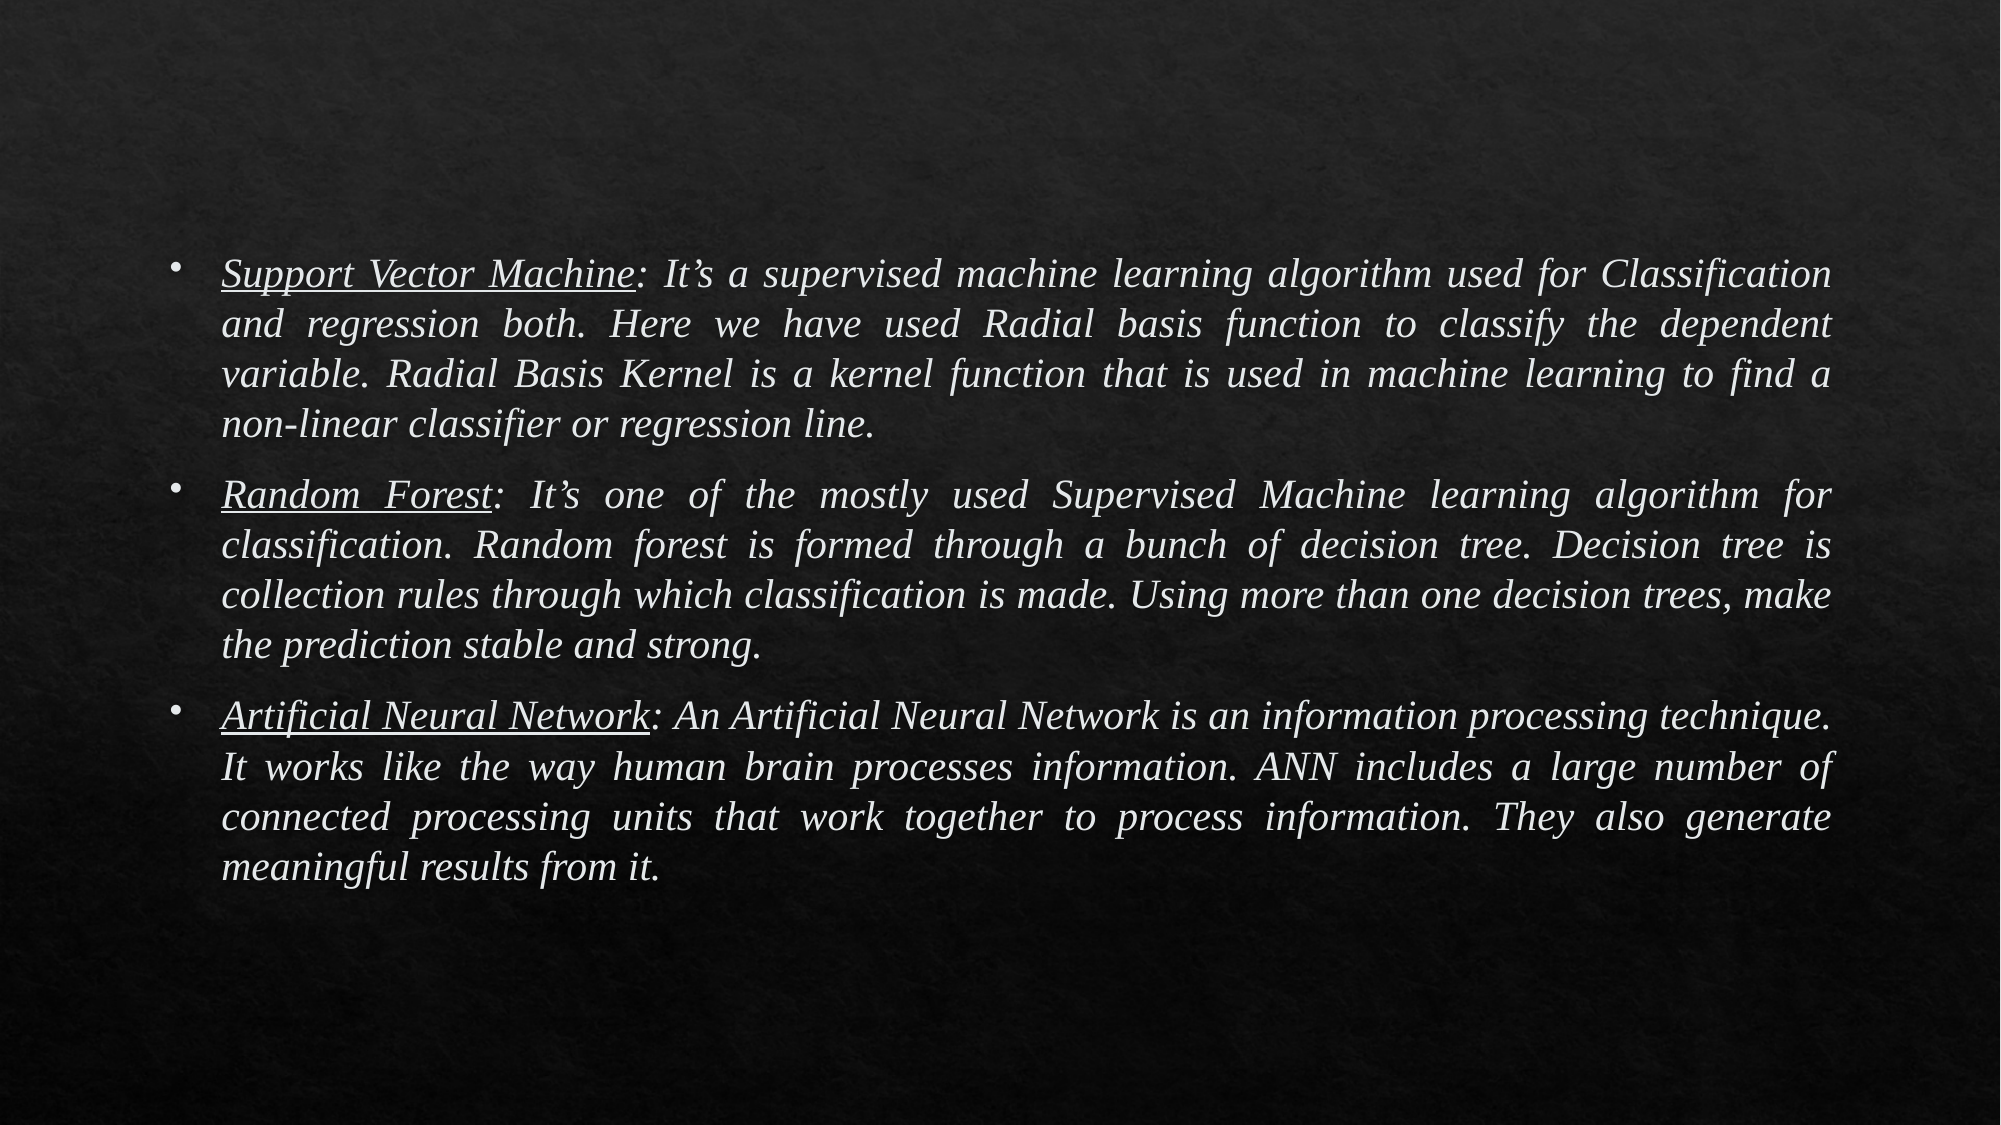

#
Support Vector Machine: It’s a supervised machine learning algorithm used for Classification and regression both. Here we have used Radial basis function to classify the dependent variable. Radial Basis Kernel is a kernel function that is used in machine learning to find a non-linear classifier or regression line.
Random Forest: It’s one of the mostly used Supervised Machine learning algorithm for classification. Random forest is formed through a bunch of decision tree. Decision tree is collection rules through which classification is made. Using more than one decision trees, make the prediction stable and strong.
Artificial Neural Network: An Artificial Neural Network is an information processing technique. It works like the way human brain processes information. ANN includes a large number of connected processing units that work together to process information. They also generate meaningful results from it.